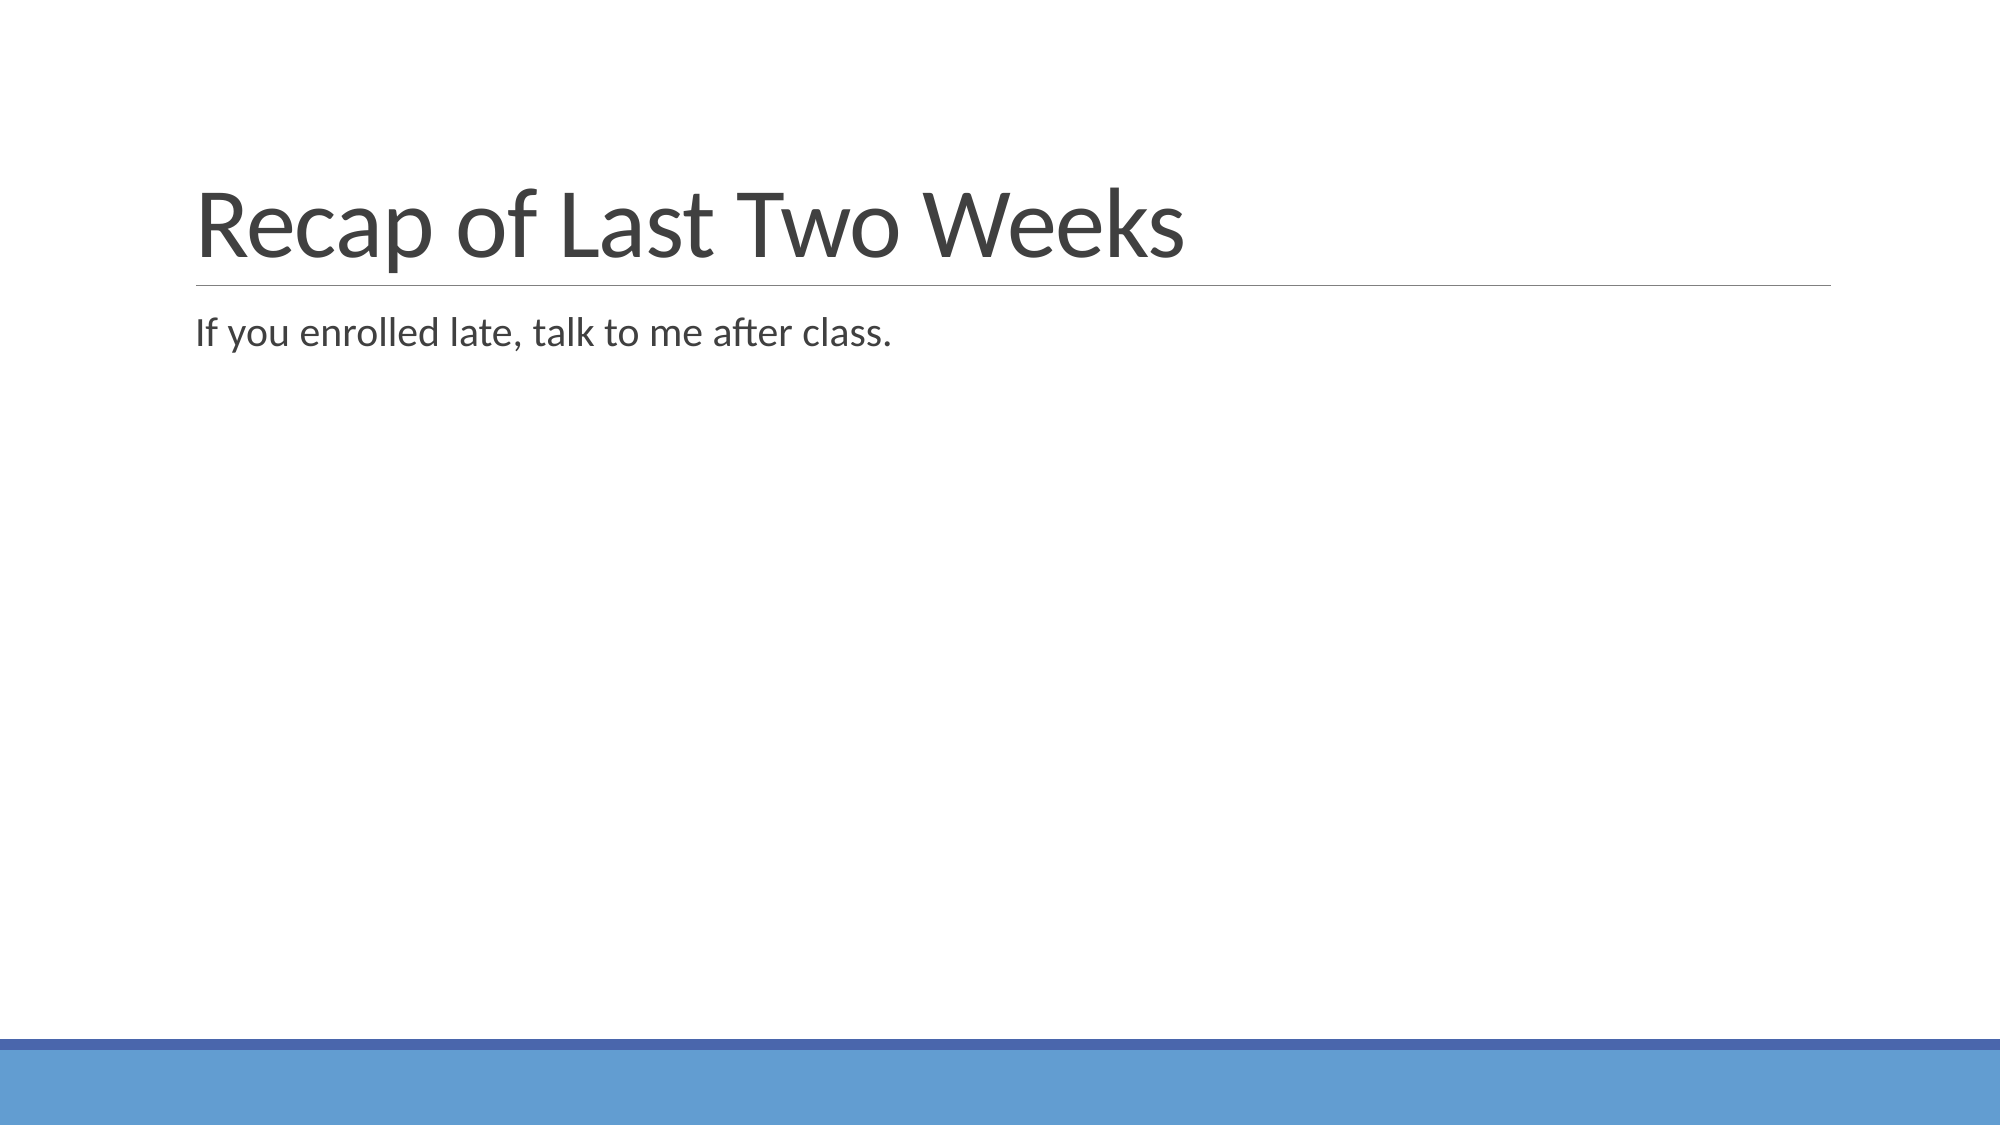

# Recap of Last Two Weeks
If you enrolled late, talk to me after class.